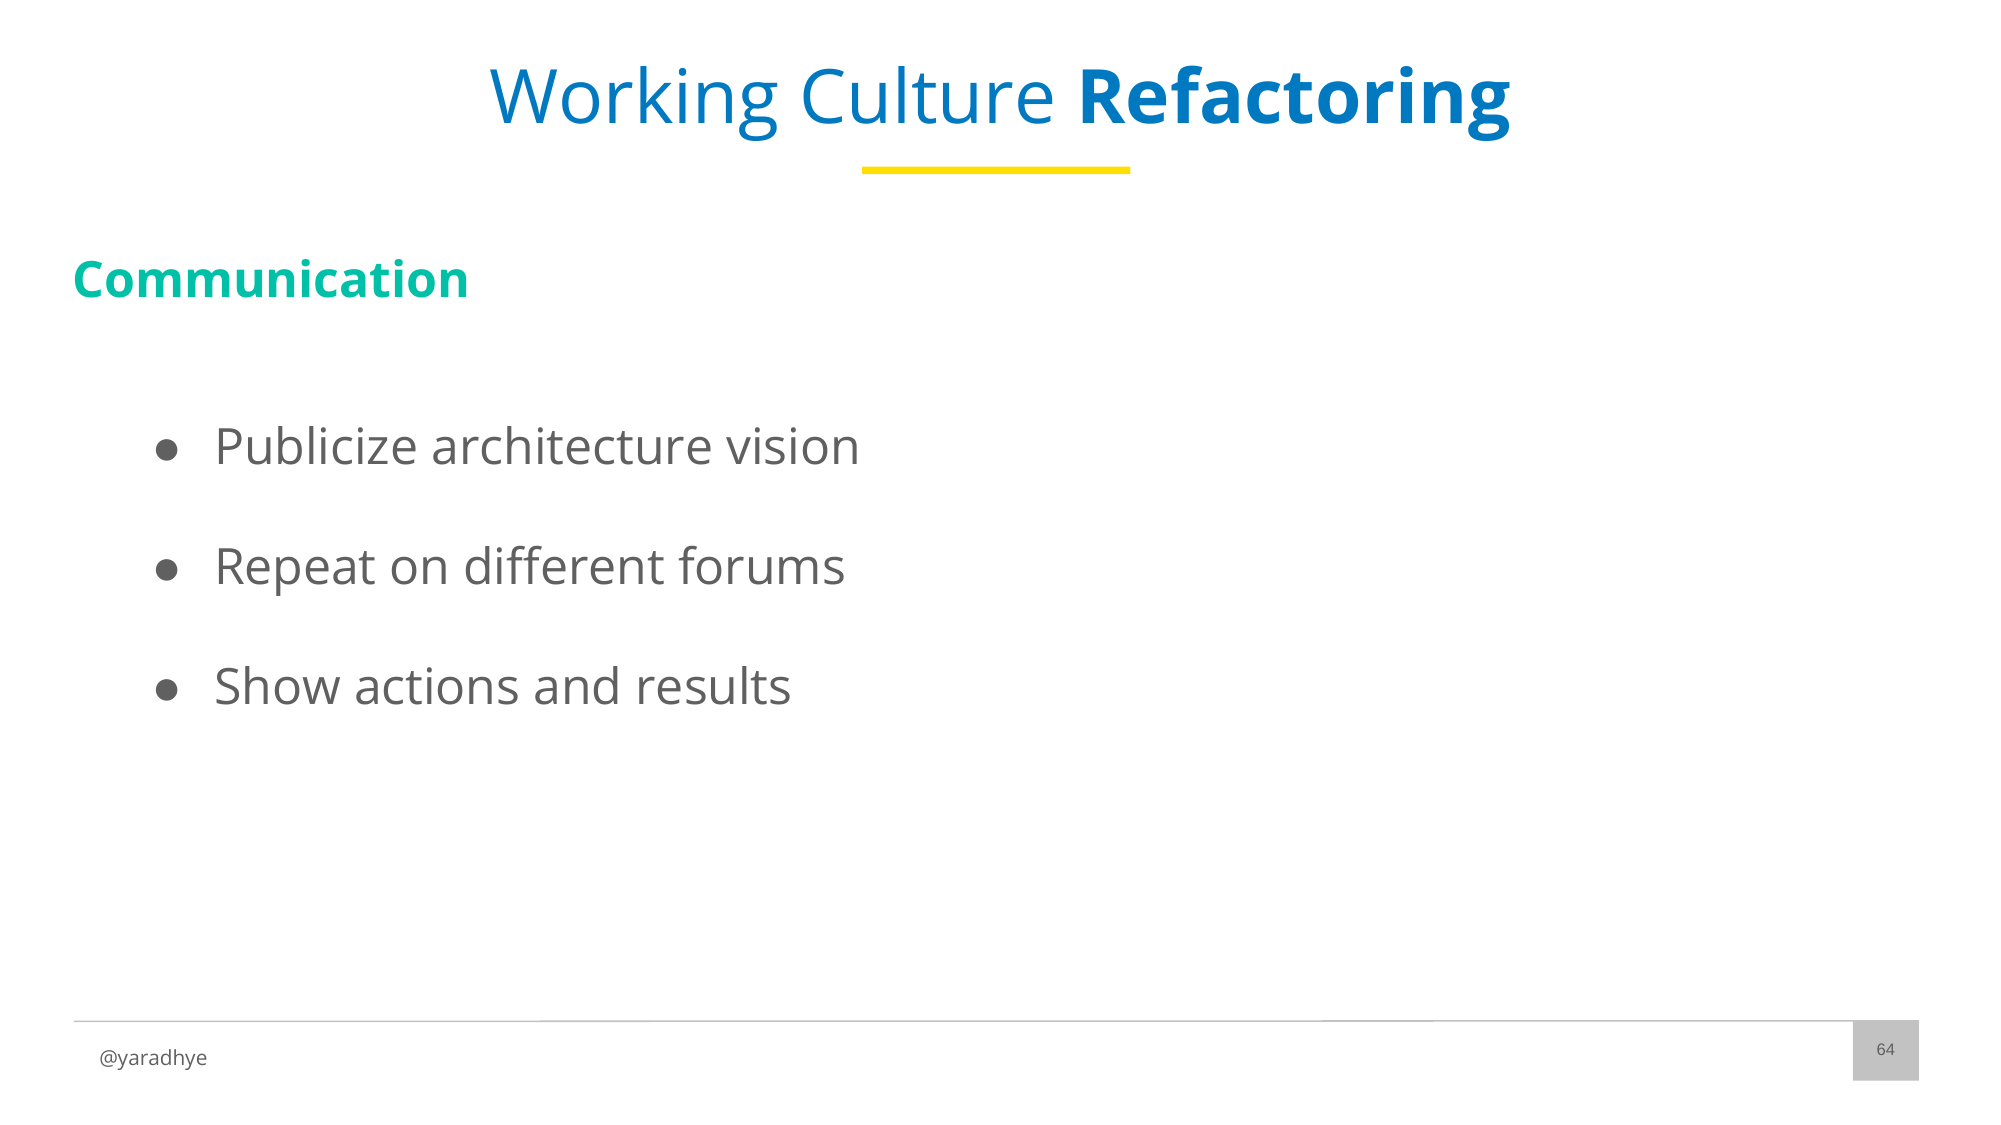

# Working Culture Refactoring
Communication
Publicize architecture vision
Repeat on different forums
Show actions and results